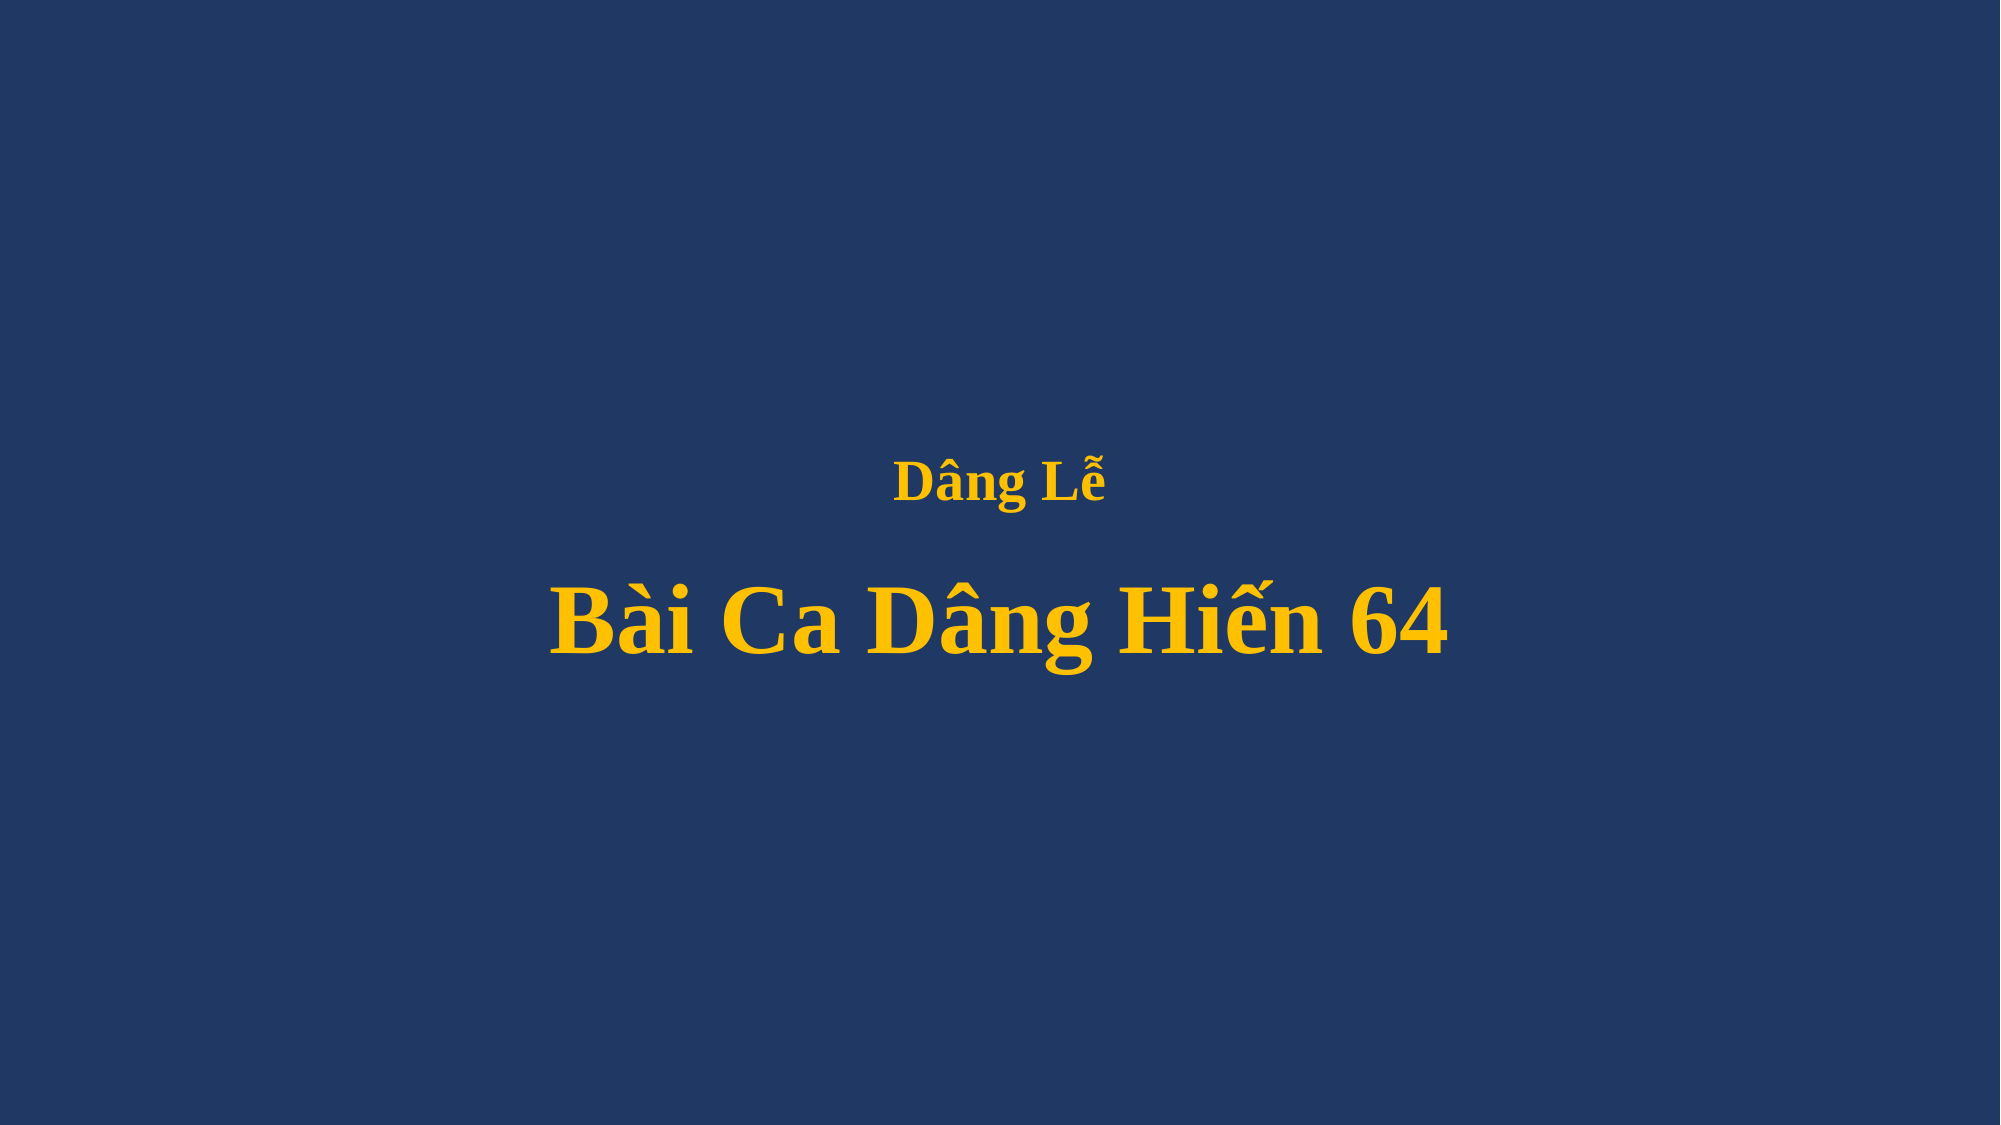

# Dâng Lễ Bài Ca Dâng Hiến 64